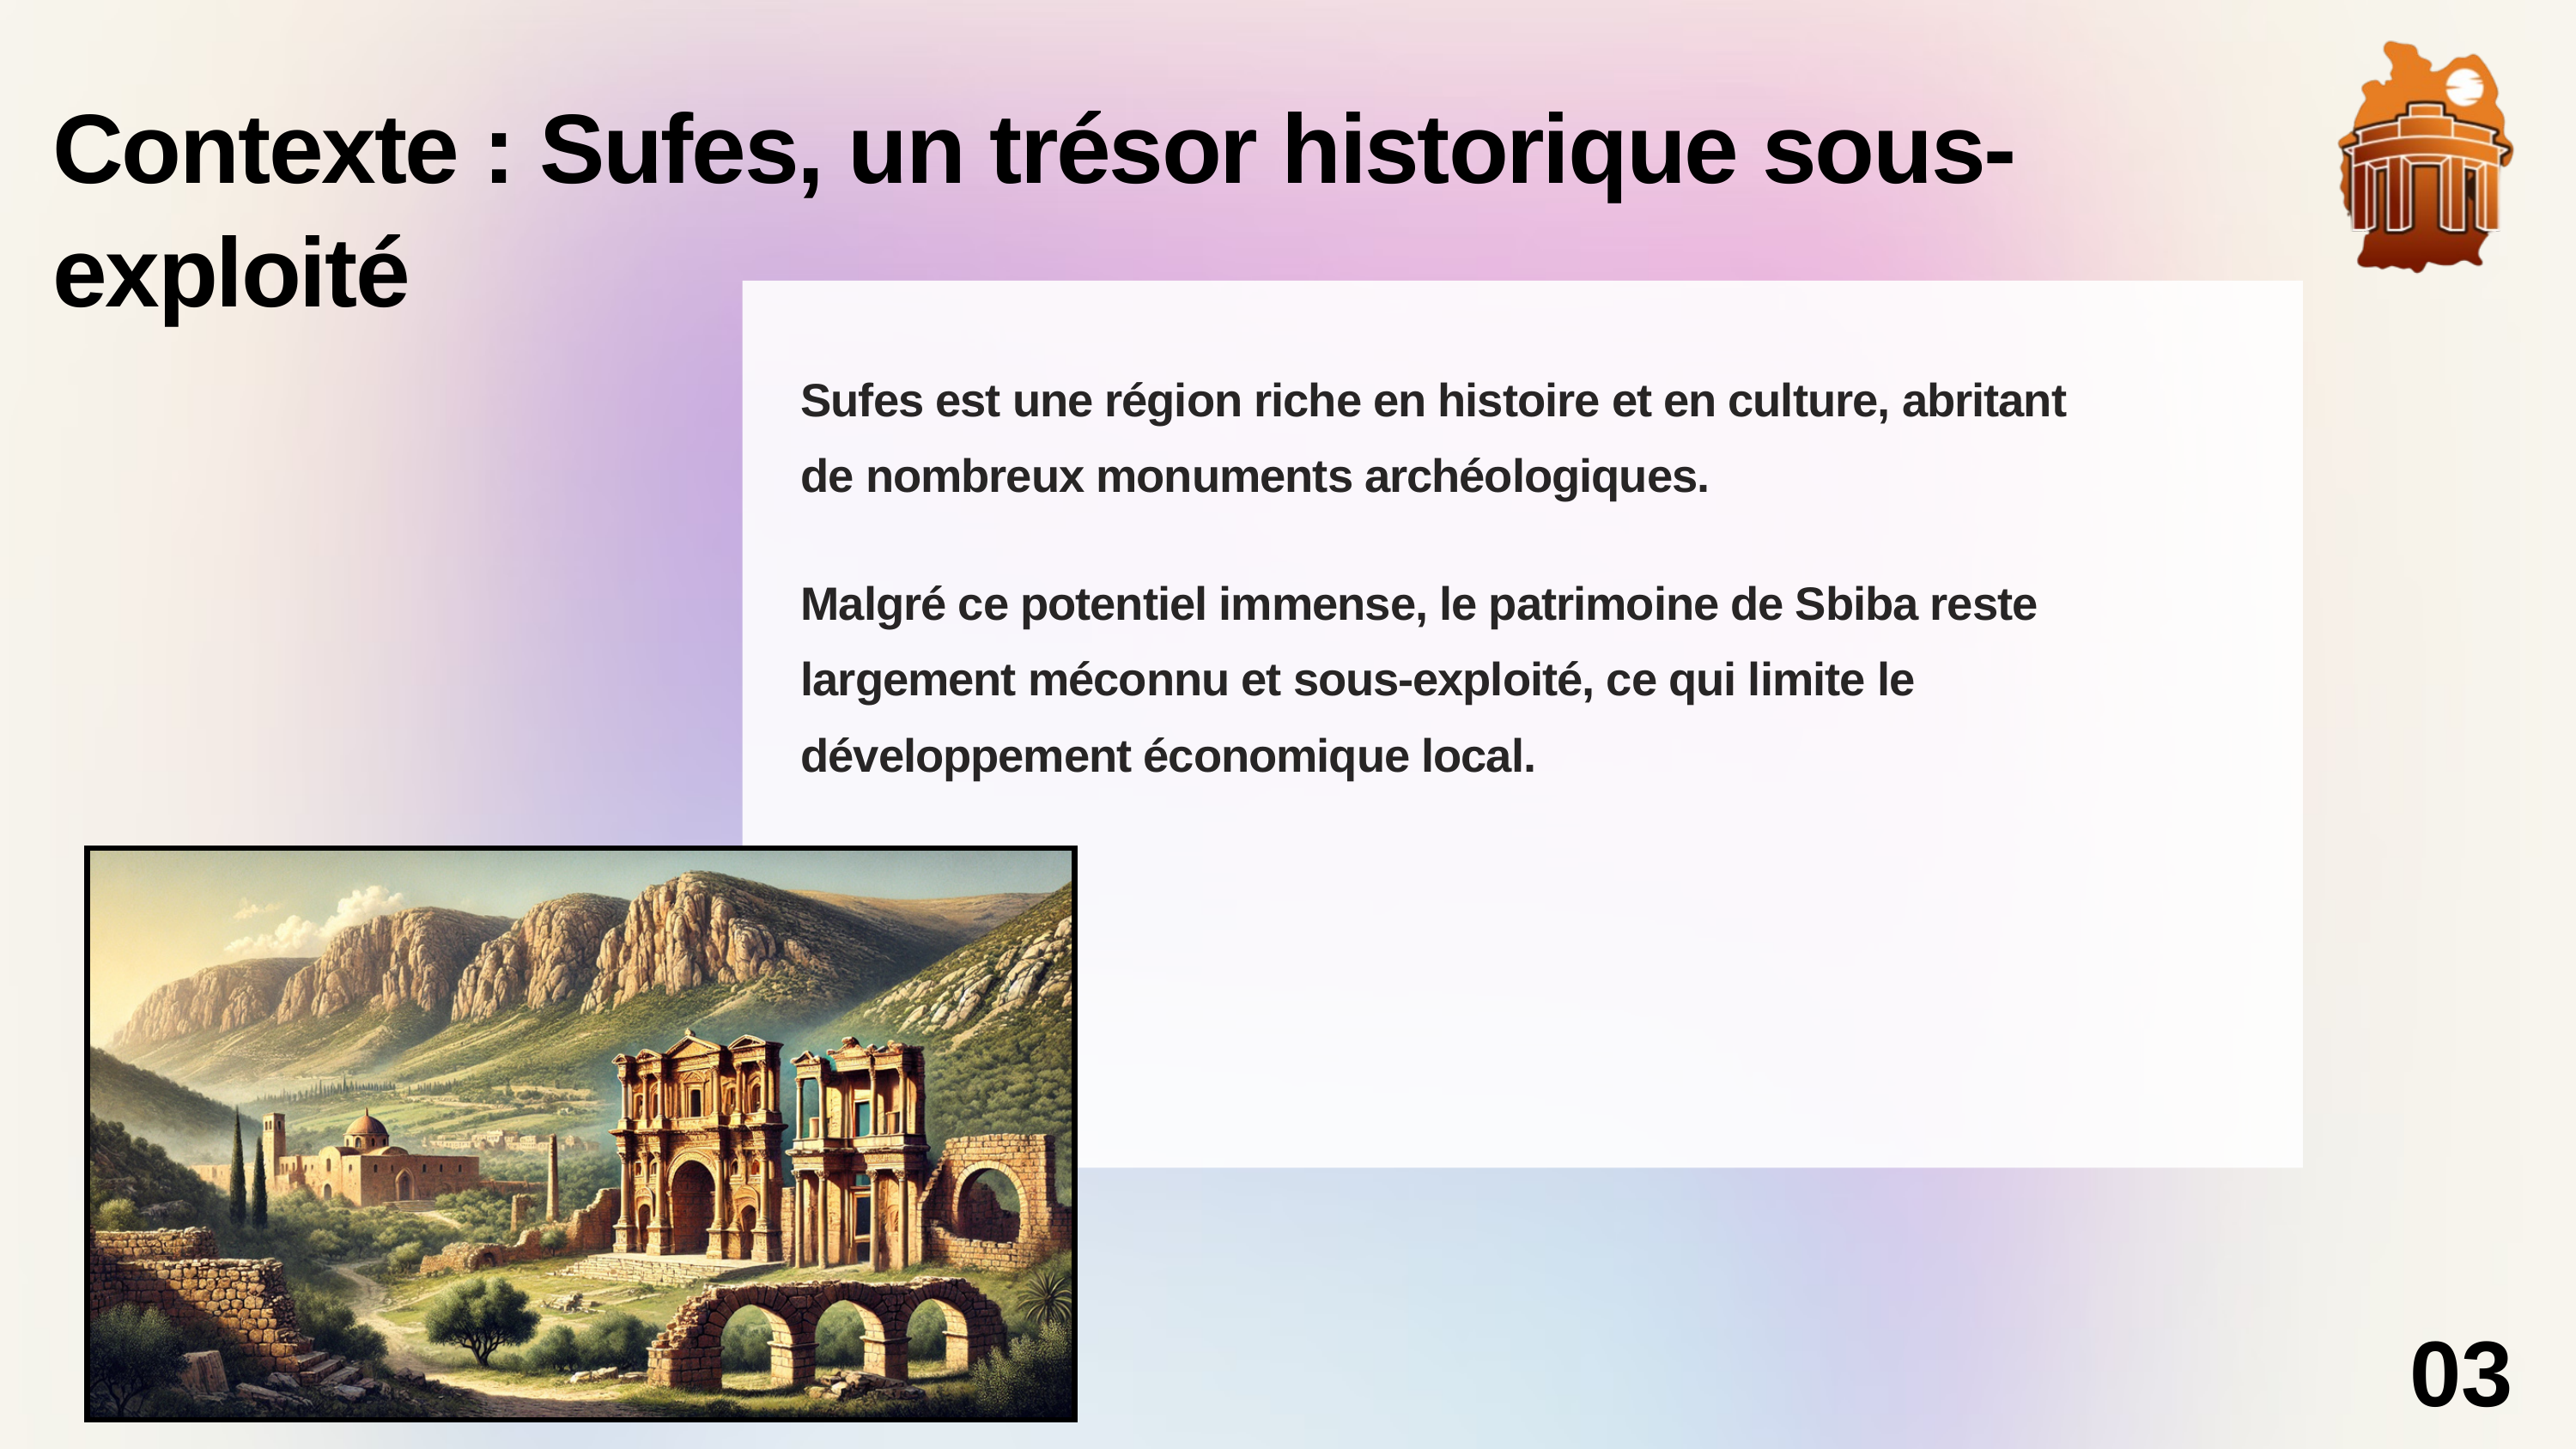

Contexte : Sufes, un trésor historique sous-exploité

Sufes est une région riche en histoire et en culture, abritant de nombreux monuments archéologiques.
Malgré ce potentiel immense, le patrimoine de Sbiba reste largement méconnu et sous-exploité, ce qui limite le développement économique local.

03